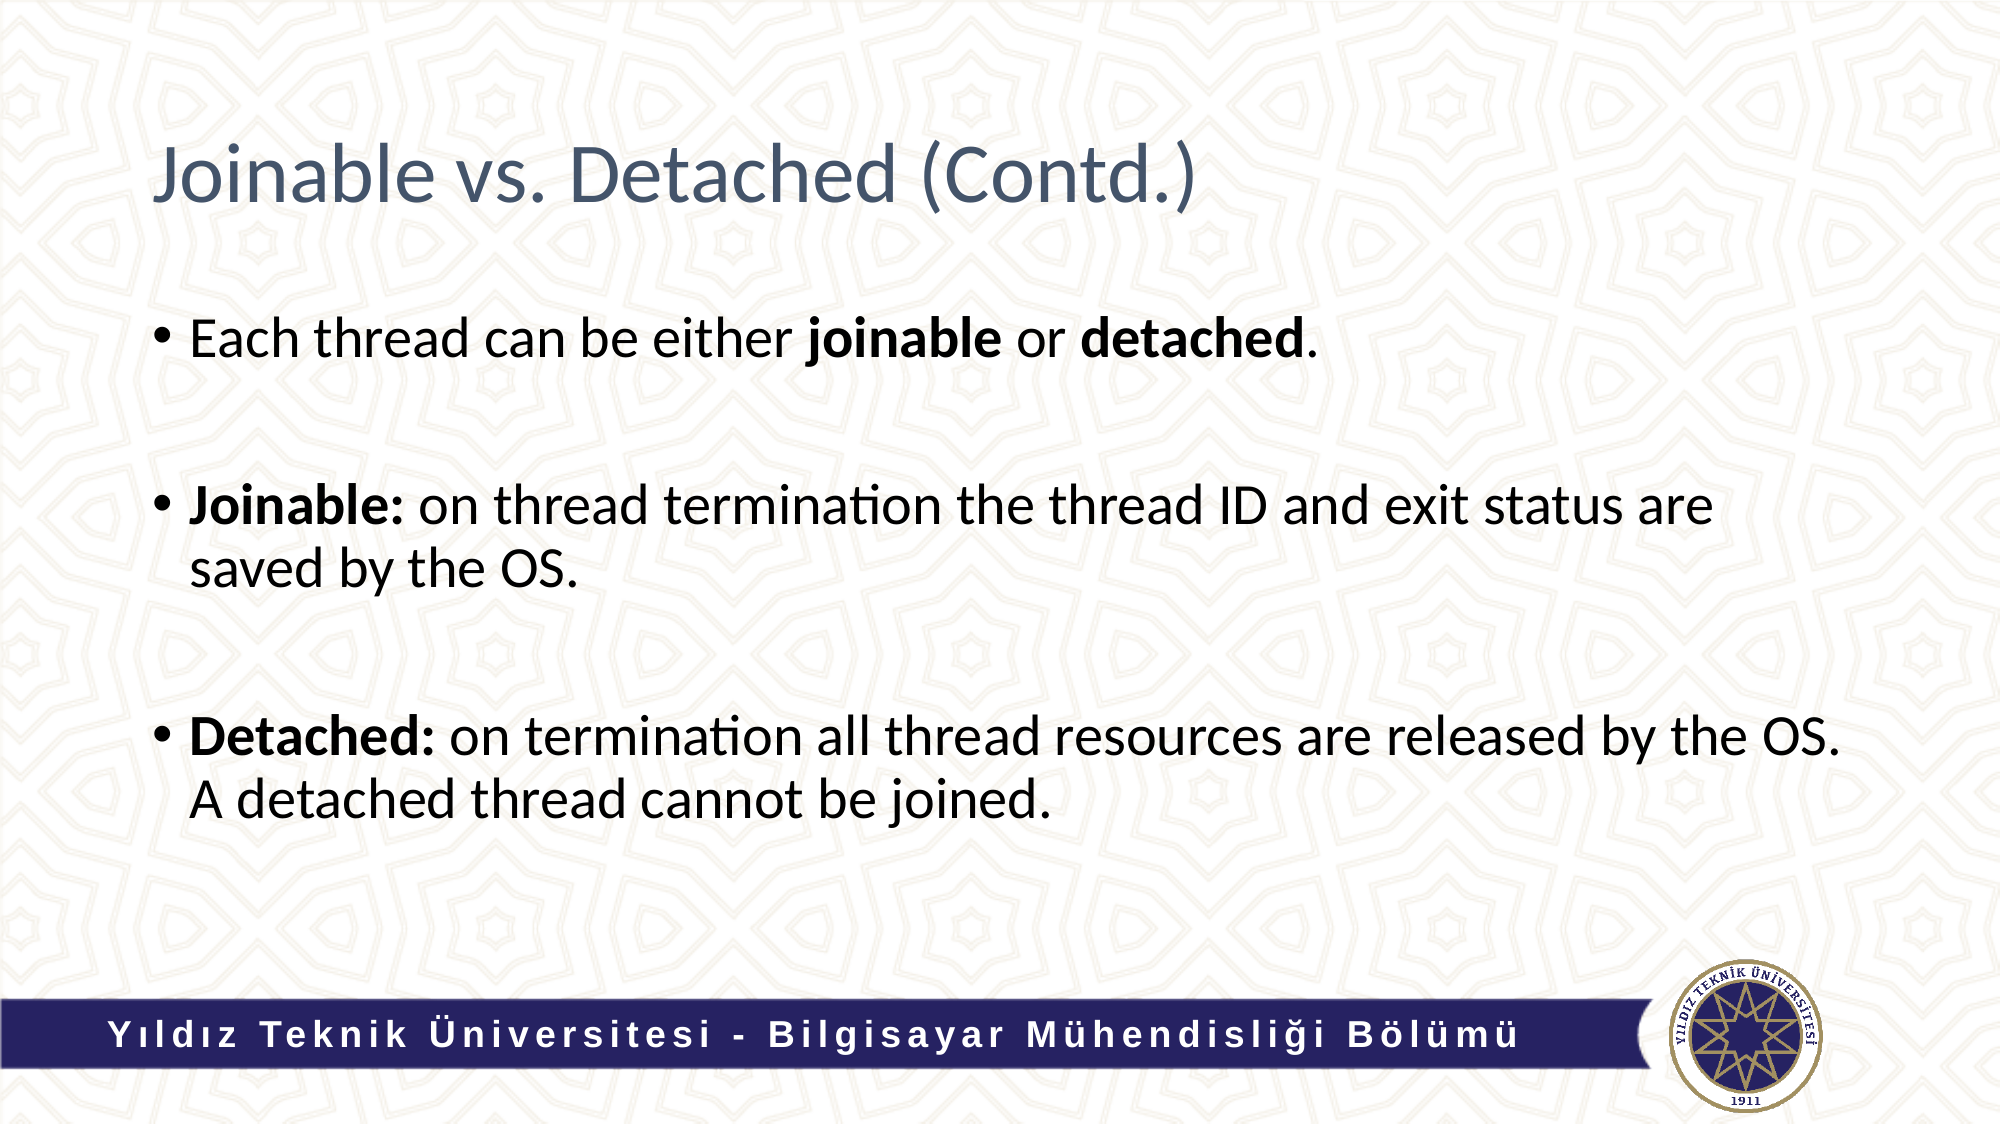

# Joinable vs. Detached (Contd.)
Each thread can be either joinable or detached.

Joinable: on thread termination the thread ID and exit status are saved by the OS.

Detached: on termination all thread resources are released by the OS. A detached thread cannot be joined.

Yıldız Teknik Üniversitesi - Bilgisayar Mühendisliği Bölümü